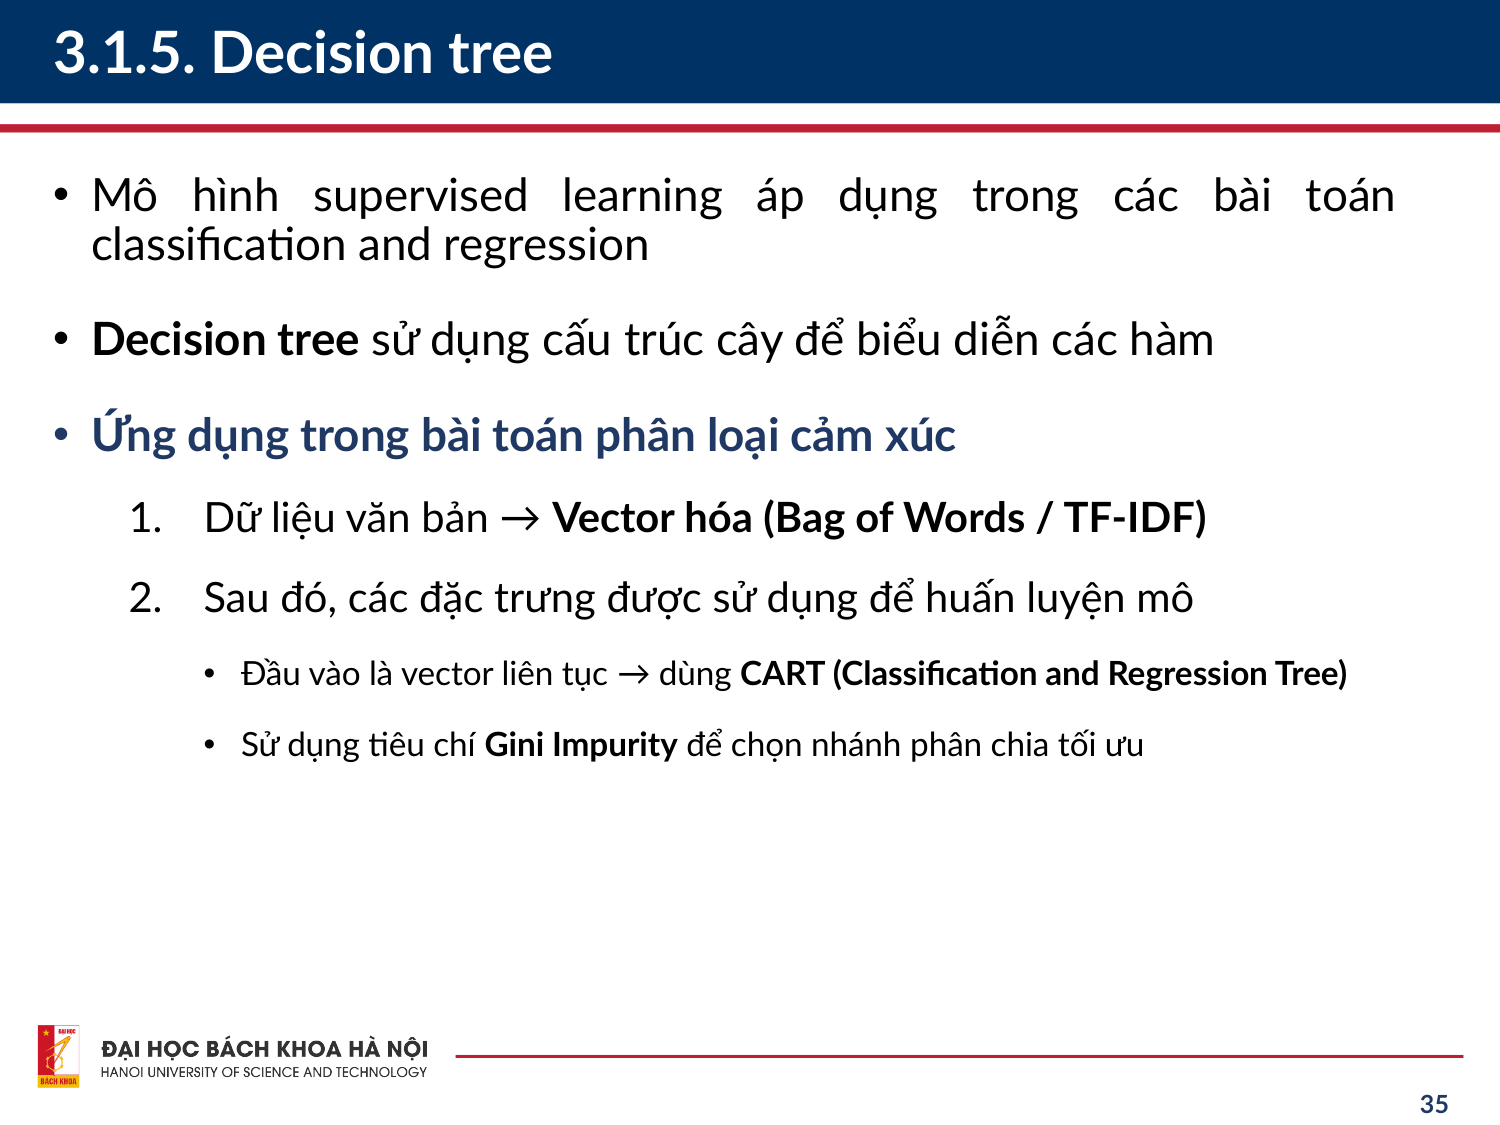

# 3.1.5. Decision tree
Mô hình supervised learning áp dụng trong các bài toán classification and regression
Decision tree sử dụng cấu trúc cây để biểu diễn các hàm
Ứng dụng trong bài toán phân loại cảm xúc
Dữ liệu văn bản → Vector hóa (Bag of Words / TF-IDF)
Sau đó, các đặc trưng được sử dụng để huấn luyện mô
Đầu vào là vector liên tục → dùng CART (Classification and Regression Tree)
Sử dụng tiêu chí Gini Impurity để chọn nhánh phân chia tối ưu
35